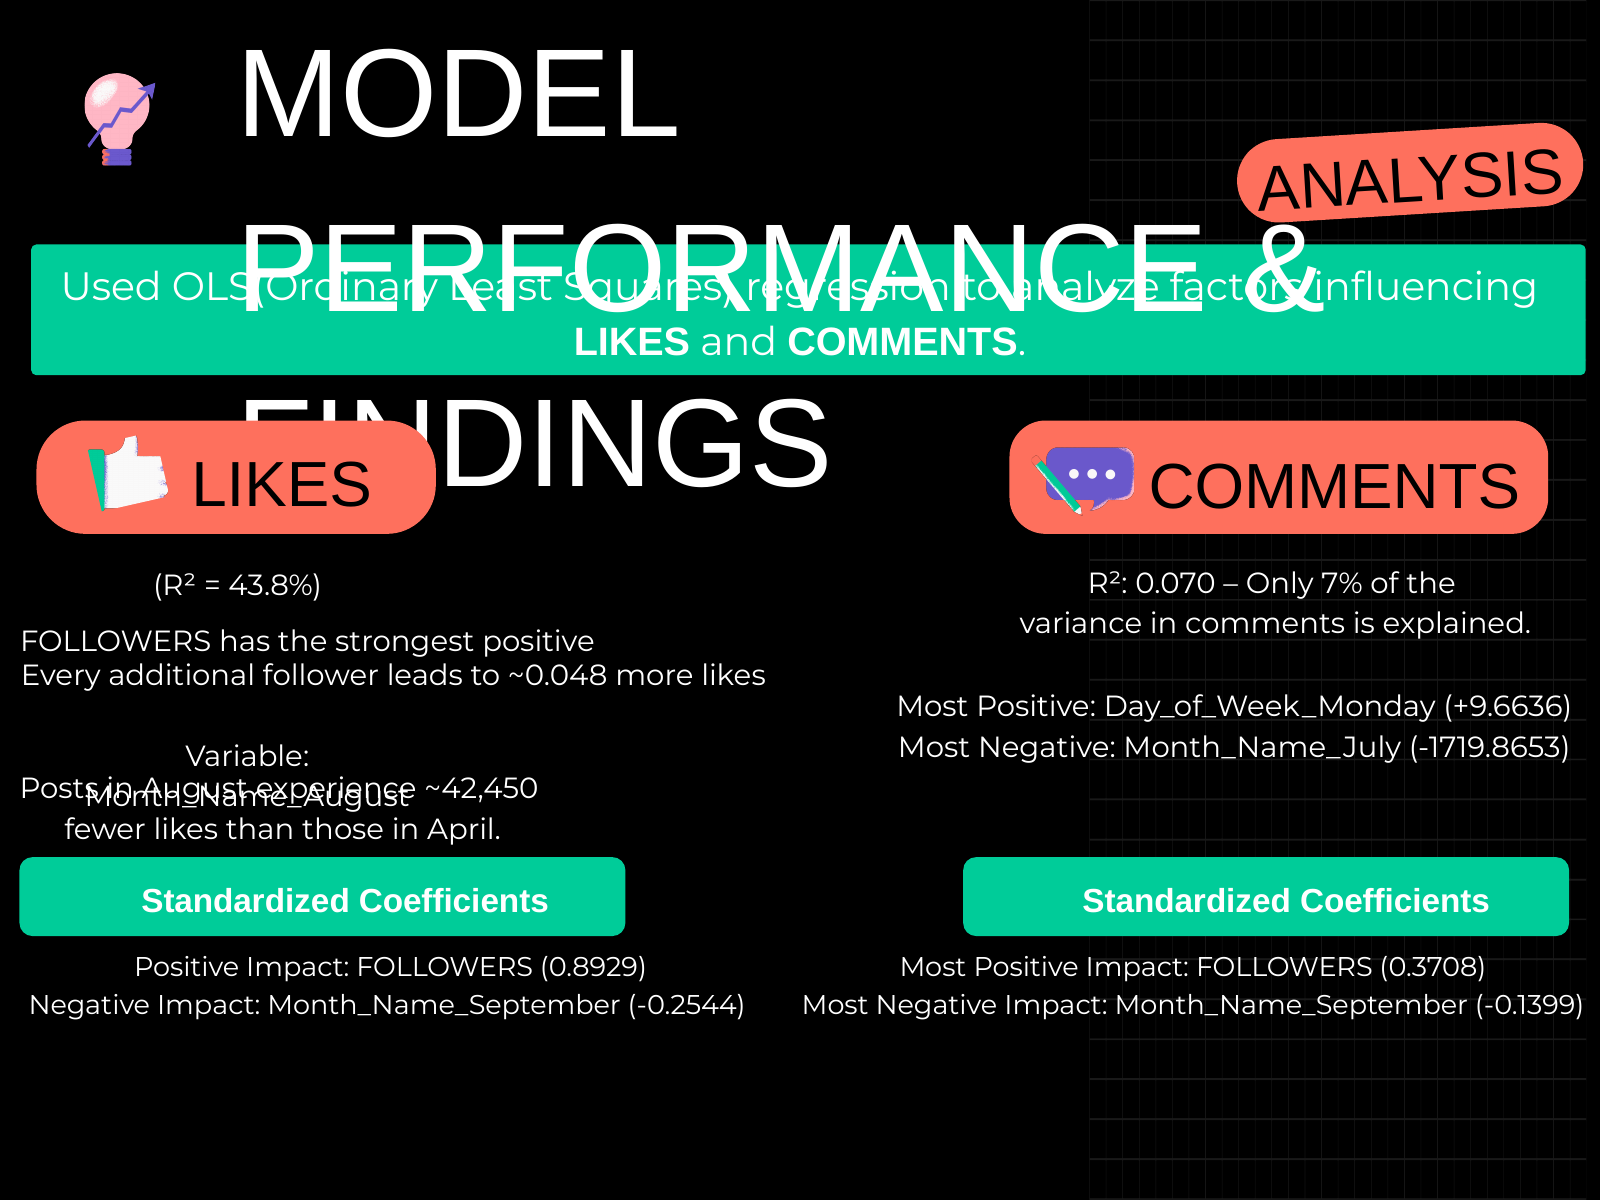

MODEL PERFORMANCE & FINDINGS

ANALYSIS

Used OLS(Ordinary Least Squares) regression to analyze factors influencing LIKES and COMMENTS.

COMMENTS

LIKES

R²: 0.070 – Only 7% of the
variance in comments is explained.
(R² = 43.8%)
FOLLOWERS has the strongest positive
Every additional follower leads to ~0.048 more likes
Most Positive: Day_of_Week_Monday (+9.6636)
Most Negative: Month_Name_July (-1719.8653)
Variable: Month_Name_August
Posts in August experience ~42,450
fewer likes than those in April.

Standardized Coefficients
Standardized Coefficients
 Positive Impact: FOLLOWERS (0.8929)
Negative Impact: Month_Name_September (-0.2544)
Most Positive Impact: FOLLOWERS (0.3708)
Most Negative Impact: Month_Name_September (-0.1399)